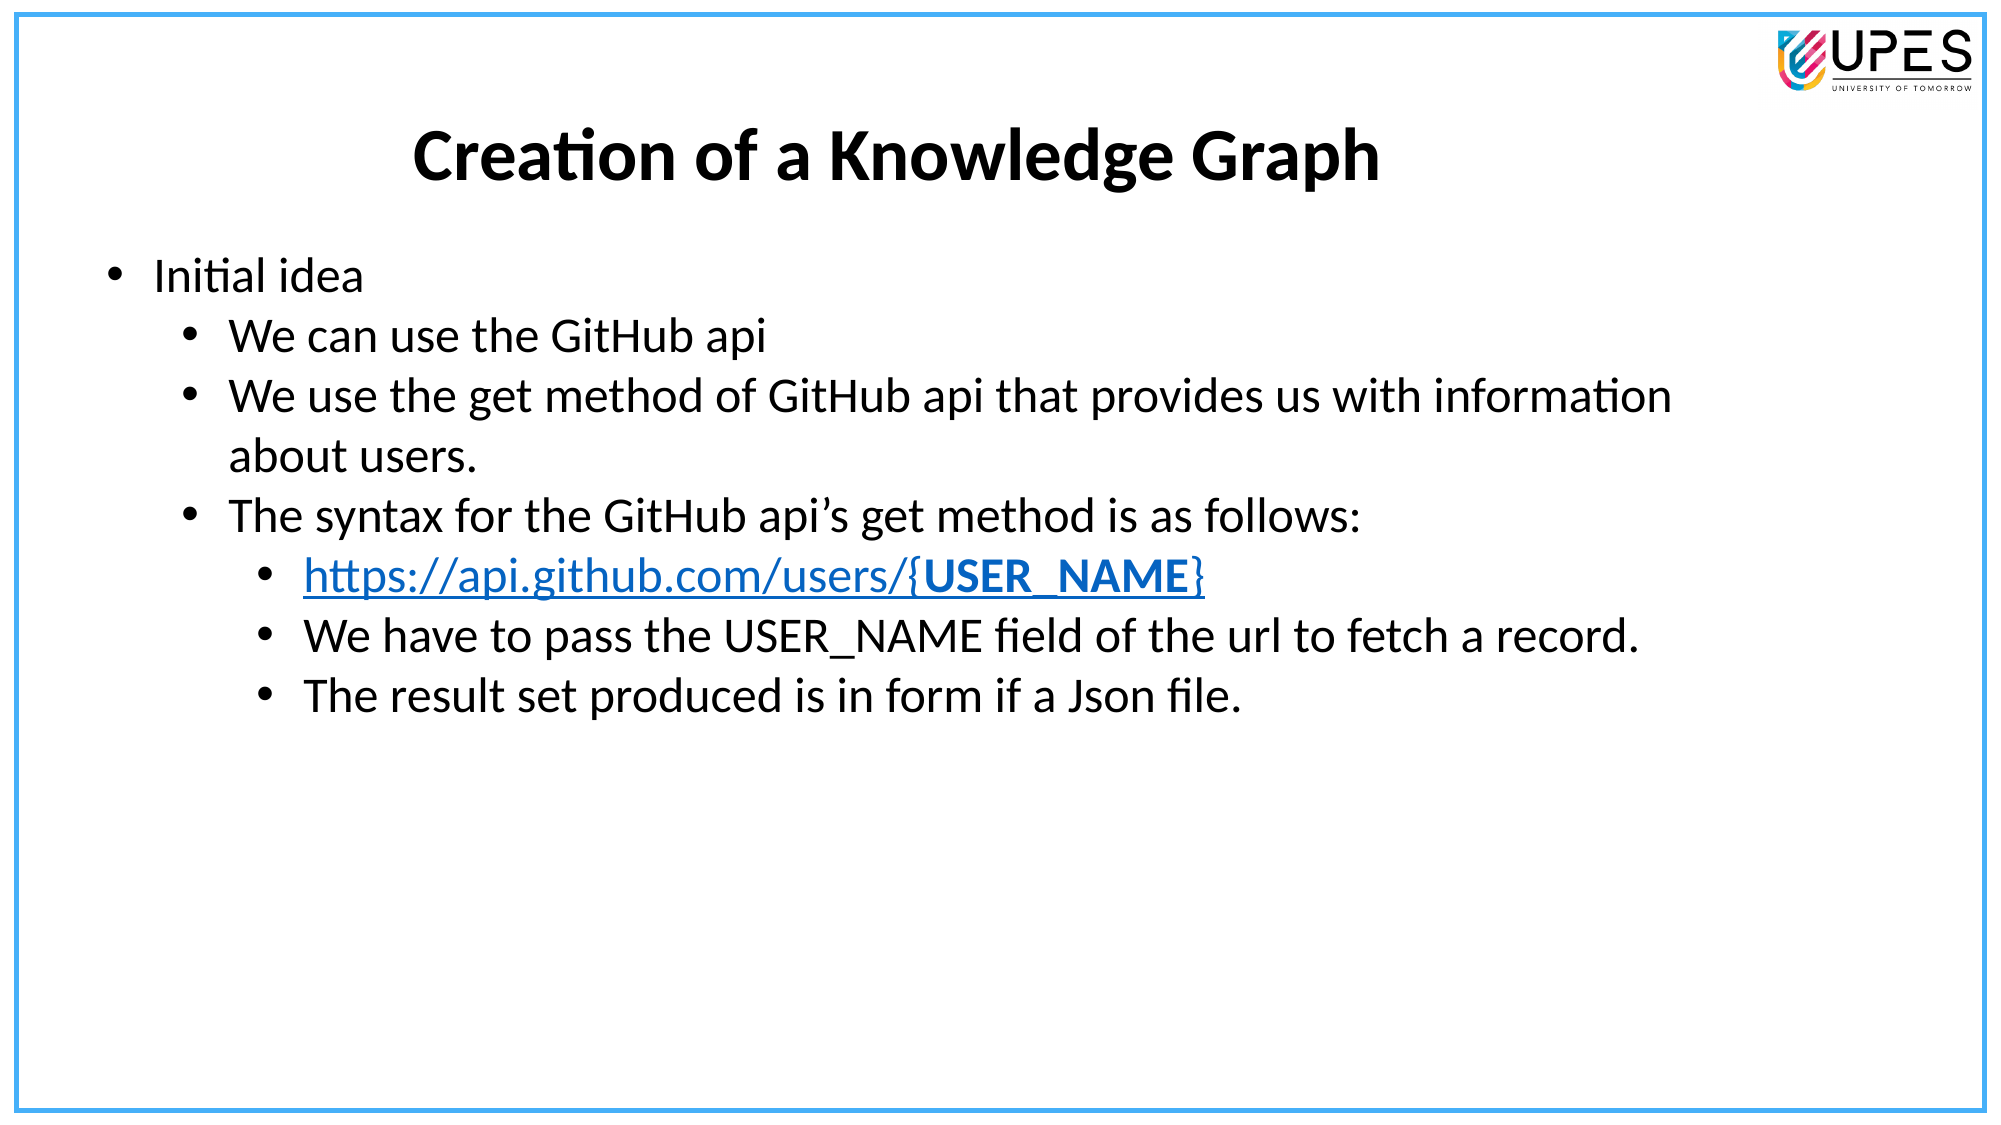

Creation of a Knowledge Graph
Initial idea
We can use the GitHub api
We use the get method of GitHub api that provides us with information about users.
The syntax for the GitHub api’s get method is as follows:
https://api.github.com/users/{USER_NAME}
We have to pass the USER_NAME field of the url to fetch a record.
The result set produced is in form if a Json file.